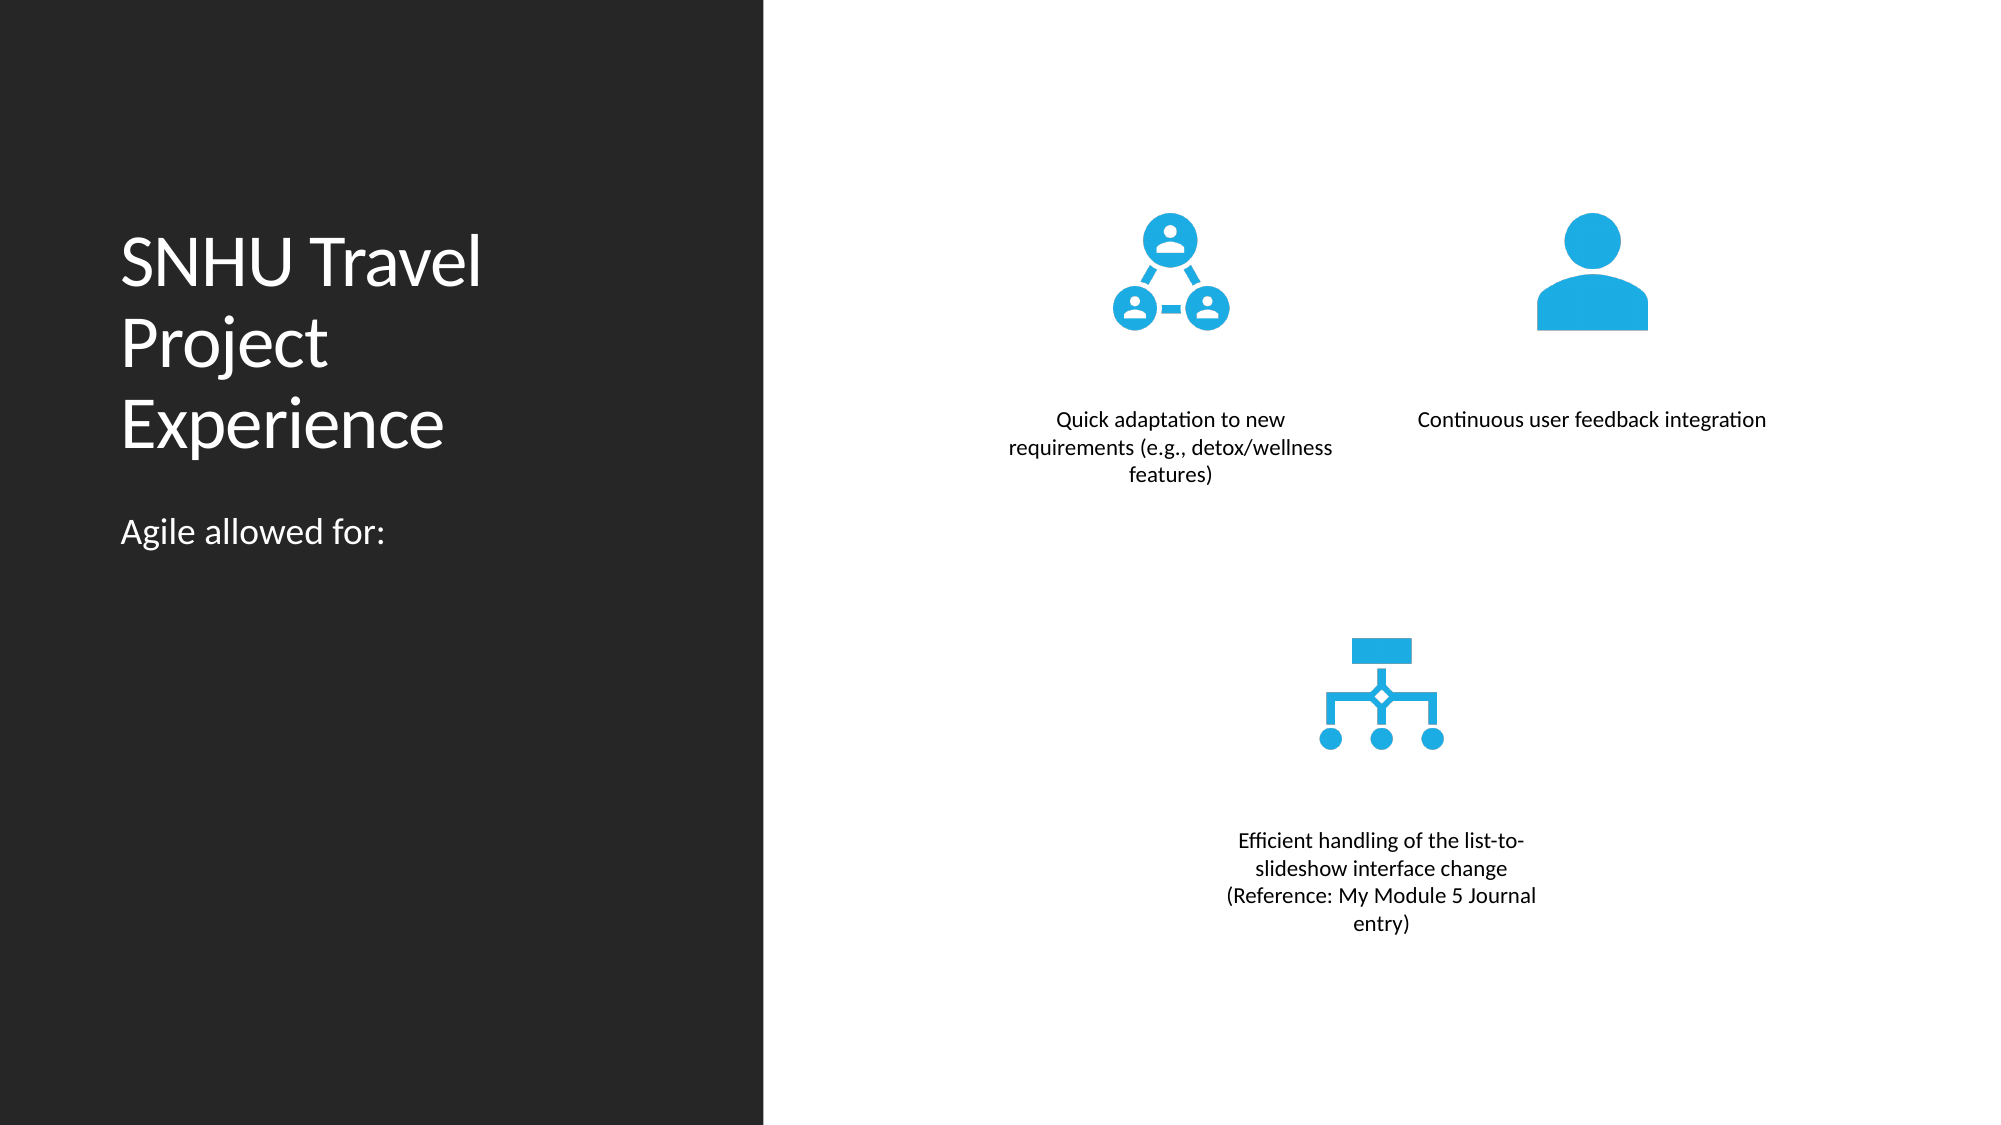

# SNHU Travel Project Experience
Quick adaptation to new requirements (e.g., detox/wellness features)
Continuous user feedback integration
Efficient handling of the list-to-slideshow interface change (Reference: My Module 5 Journal entry)
Agile allowed for: